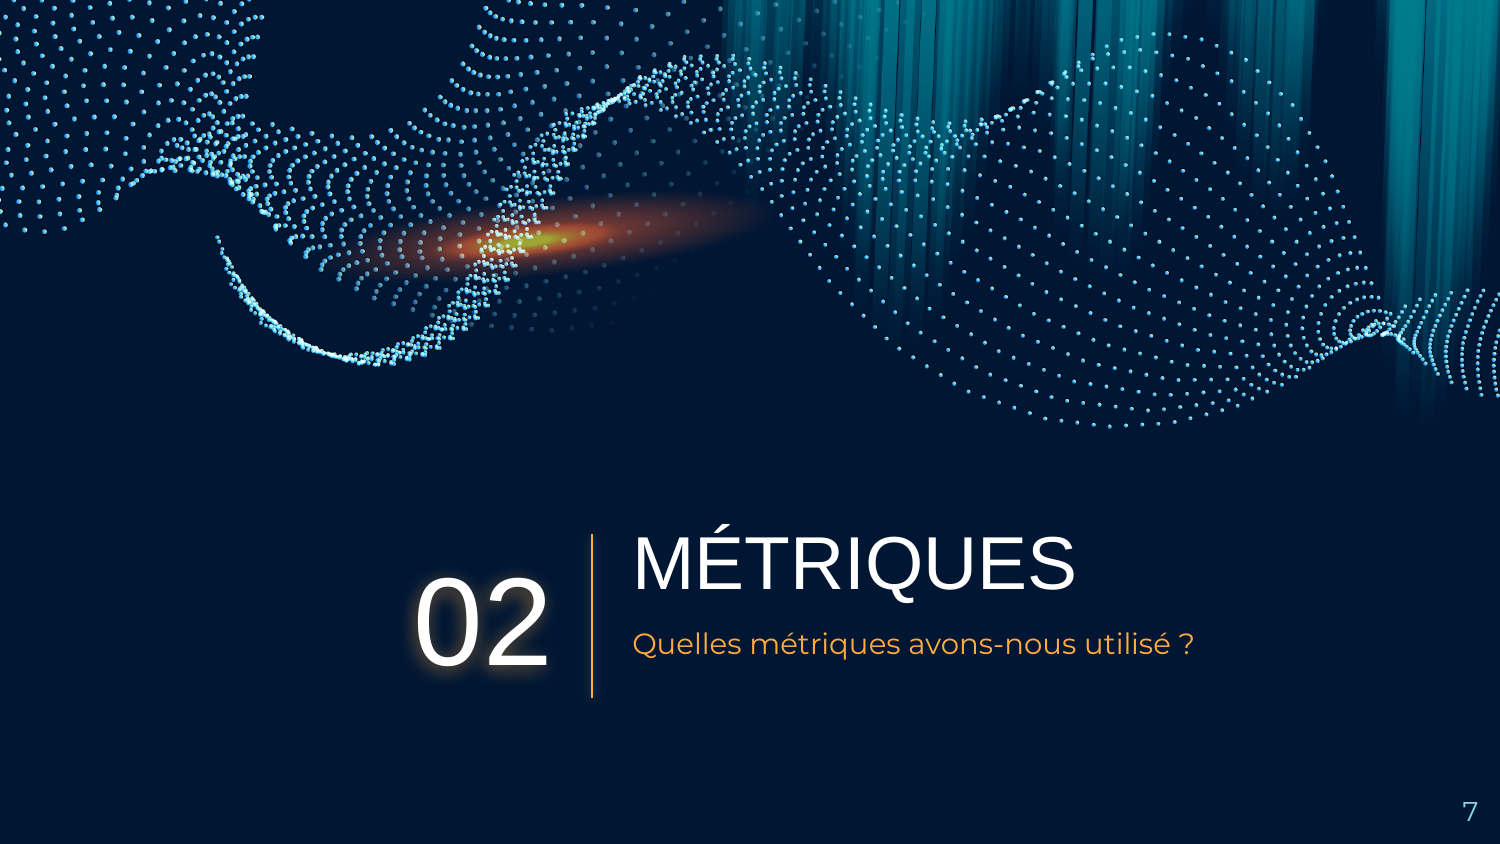

# MÉTRIQUES
02
Quelles métriques avons-nous utilisé ?
7